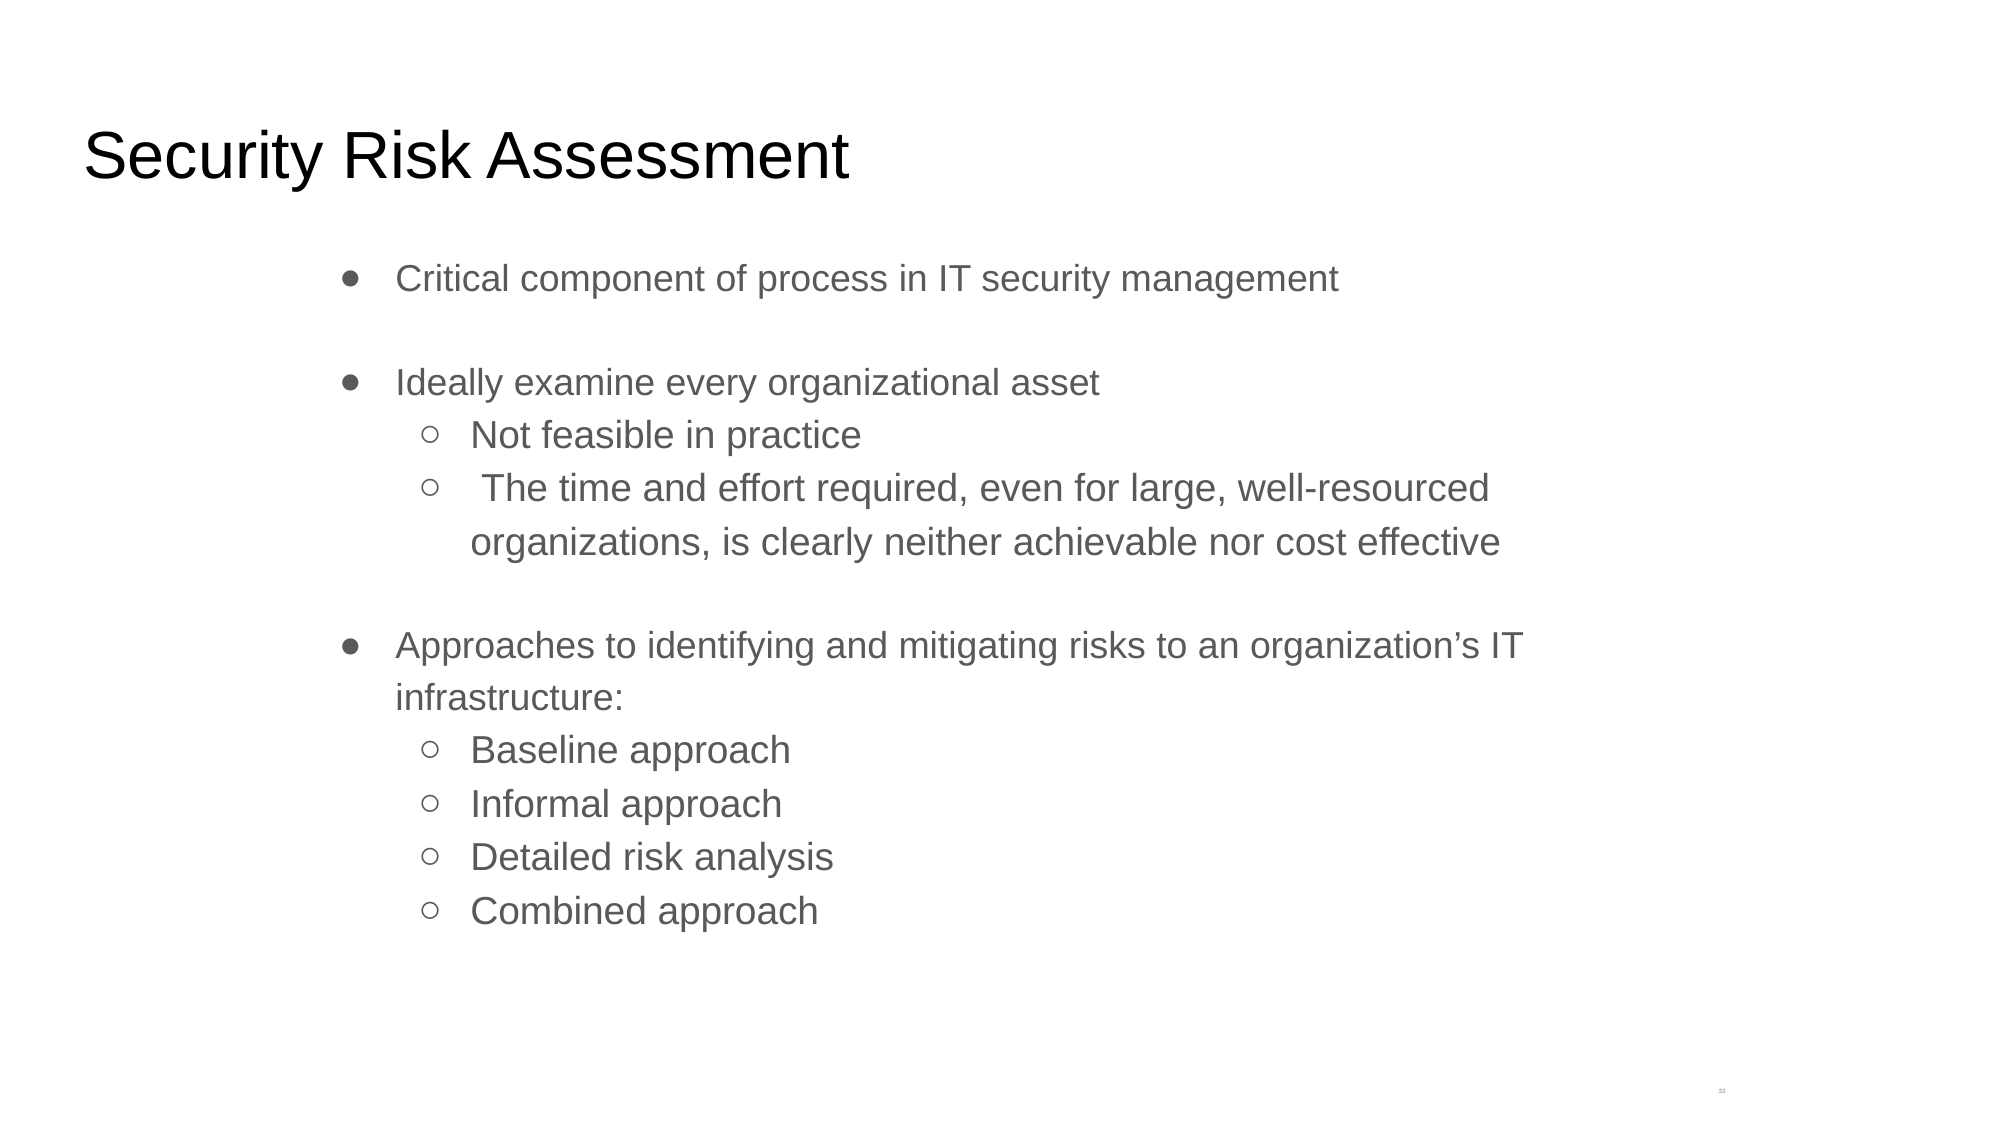

# Security Risk Assessment
Critical component of process in IT security management

Ideally examine every organizational asset
Not feasible in practice
 The time and effort required, even for large, well-resourced organizations, is clearly neither achievable nor cost effective

Approaches to identifying and mitigating risks to an organization’s IT infrastructure:
Baseline approach
Informal approach
Detailed risk analysis
Combined approach

33